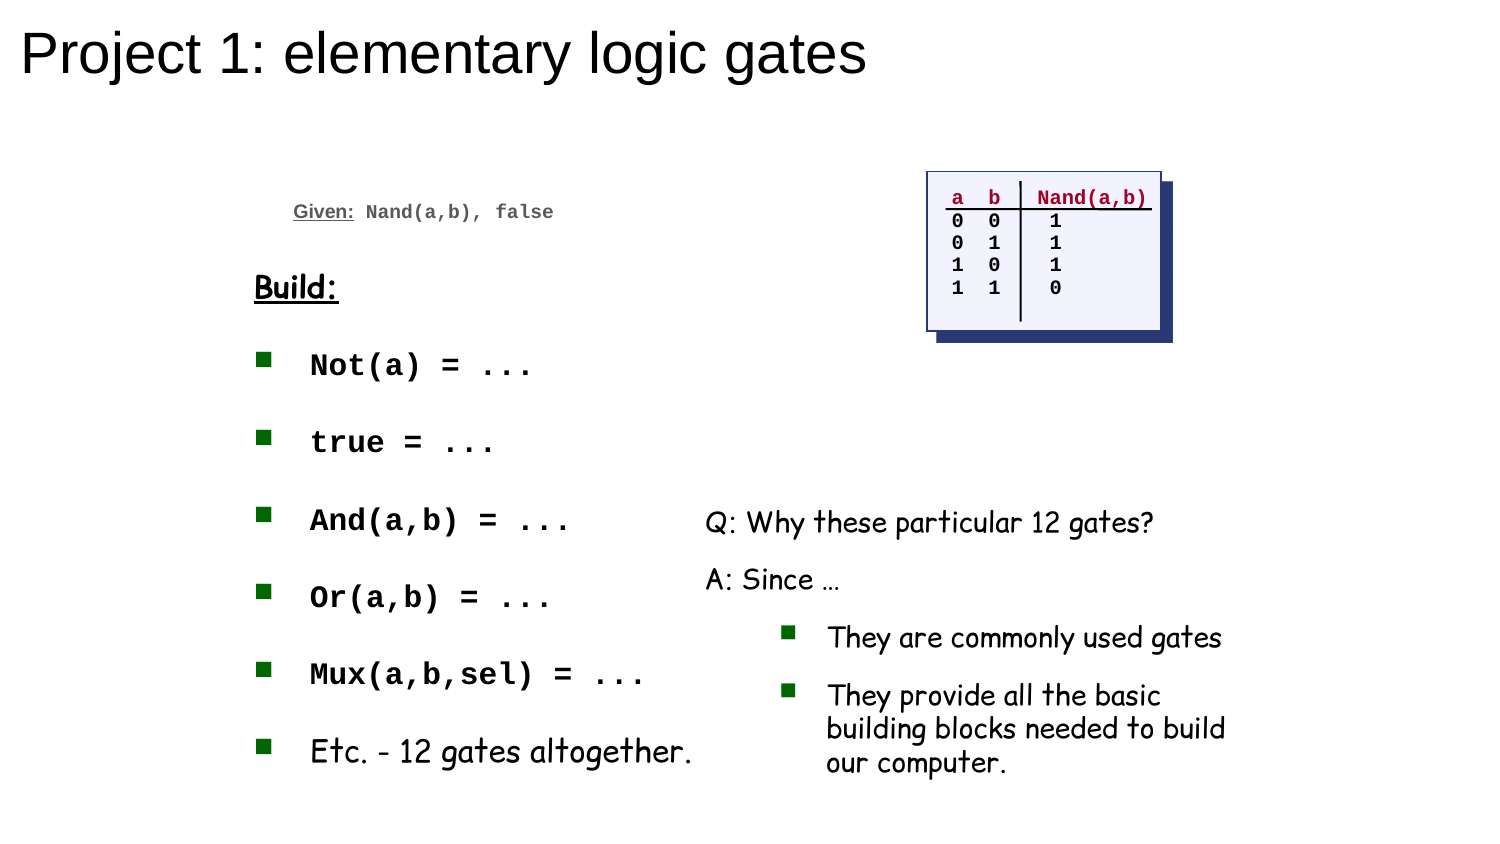

# Project 1: elementary logic gates
a  b   Nand(a,b)
0  0    1
0  1    1
1  0    1
1  1    0

Given: Nand(a,b), false
Build:
Not(a) = ...
true = ...
And(a,b) = ...
Or(a,b) = ...
Mux(a,b,sel) = ...
Etc. - 12 gates altogether.

Q: Why these particular 12 gates?
A: Since …
They are commonly used gates
They provide all the basic building blocks needed to build our computer.